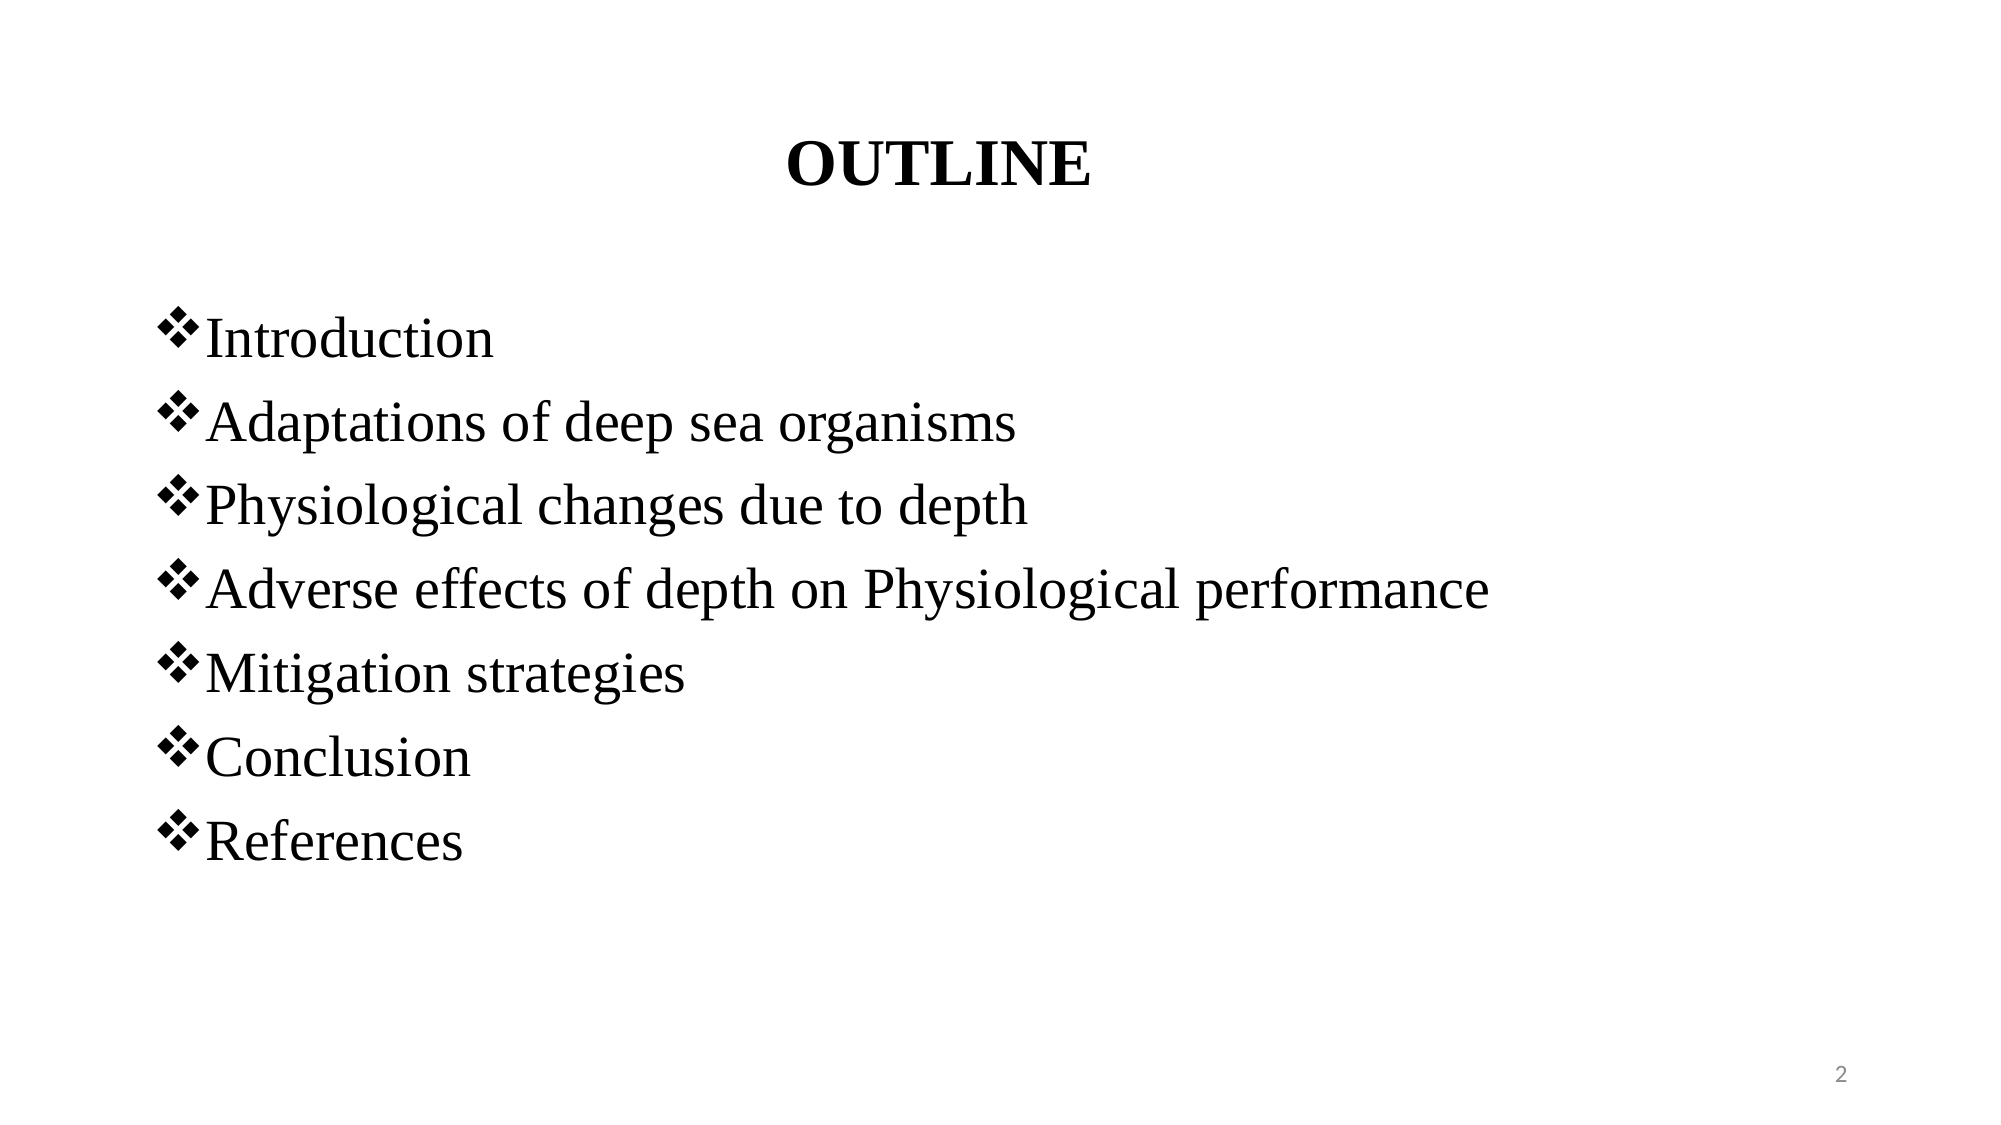

# OUTLINE
Introduction
Adaptations of deep sea organisms
Physiological changes due to depth
Adverse effects of depth on Physiological performance
Mitigation strategies
Conclusion
References
2